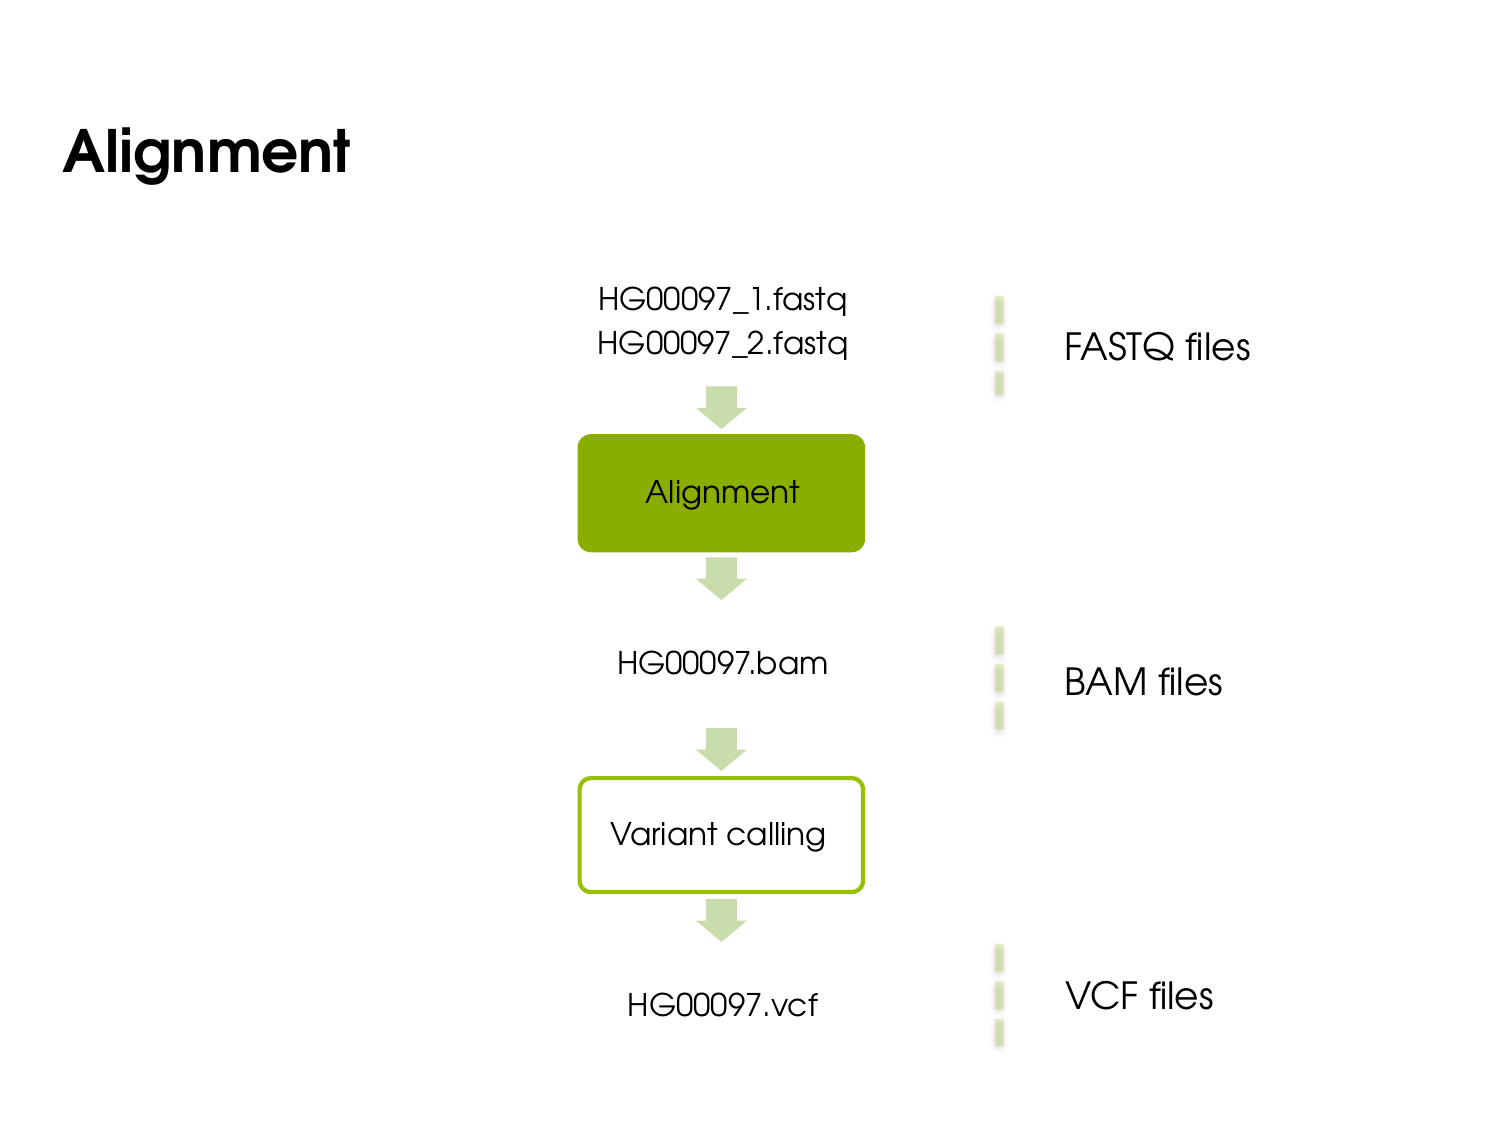

# Alignment
HG00097_1.fastq
HG00097_2.fastq

Alignment

HG00097.bam

Variant calling

HG00097.vcf
FASTQ files
BAM files
VCF files